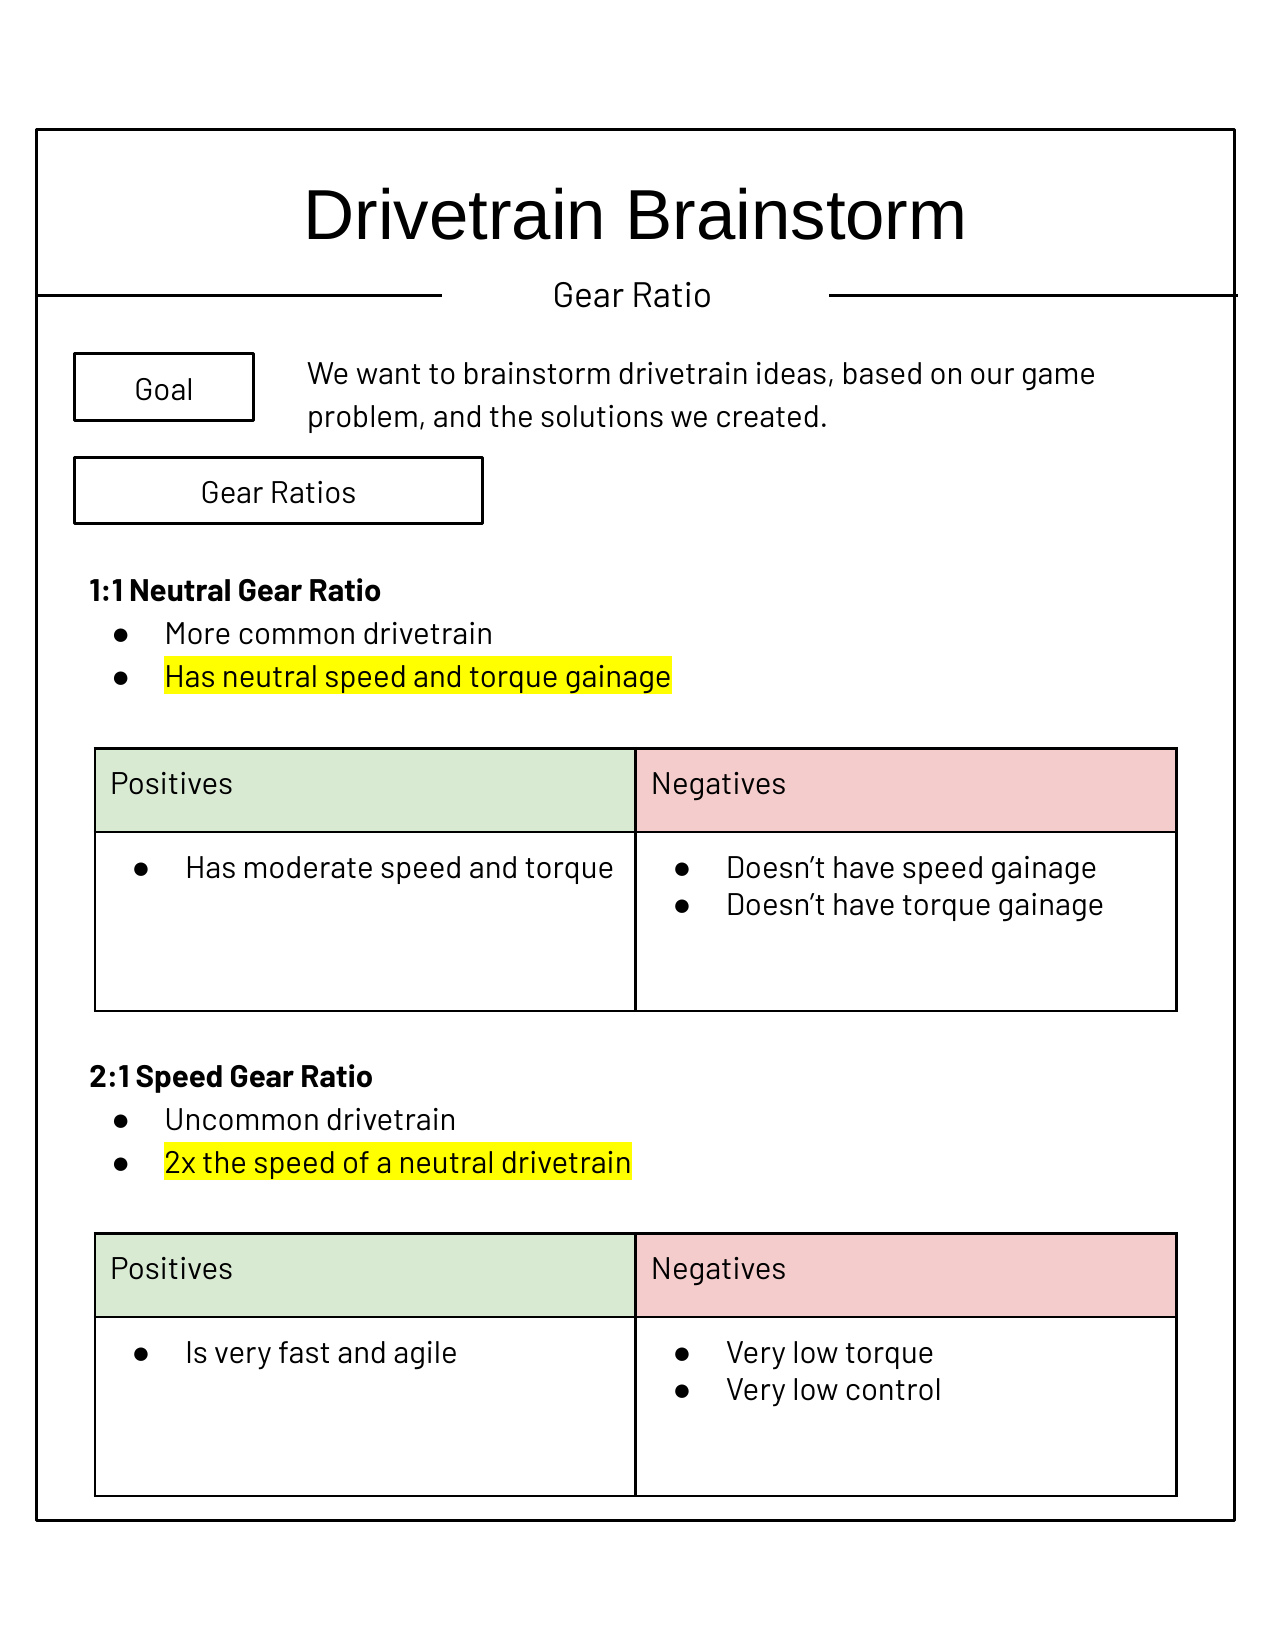

Drivetrain Brainstorm
Gear Ratio
We want to brainstorm drivetrain ideas, based on our game problem, and the solutions we created.

Goal
Gear Ratios
1:1 Neutral Gear Ratio
More common drivetrain
Has neutral speed and torque gainage

| Positives | Negatives |
| --- | --- |
| Has moderate speed and torque | Doesn’t have speed gainage Doesn’t have torque gainage |
2:1 Speed Gear Ratio
Uncommon drivetrain
2x the speed of a neutral drivetrain
| Positives | Negatives |
| --- | --- |
| Is very fast and agile | Very low torque Very low control |